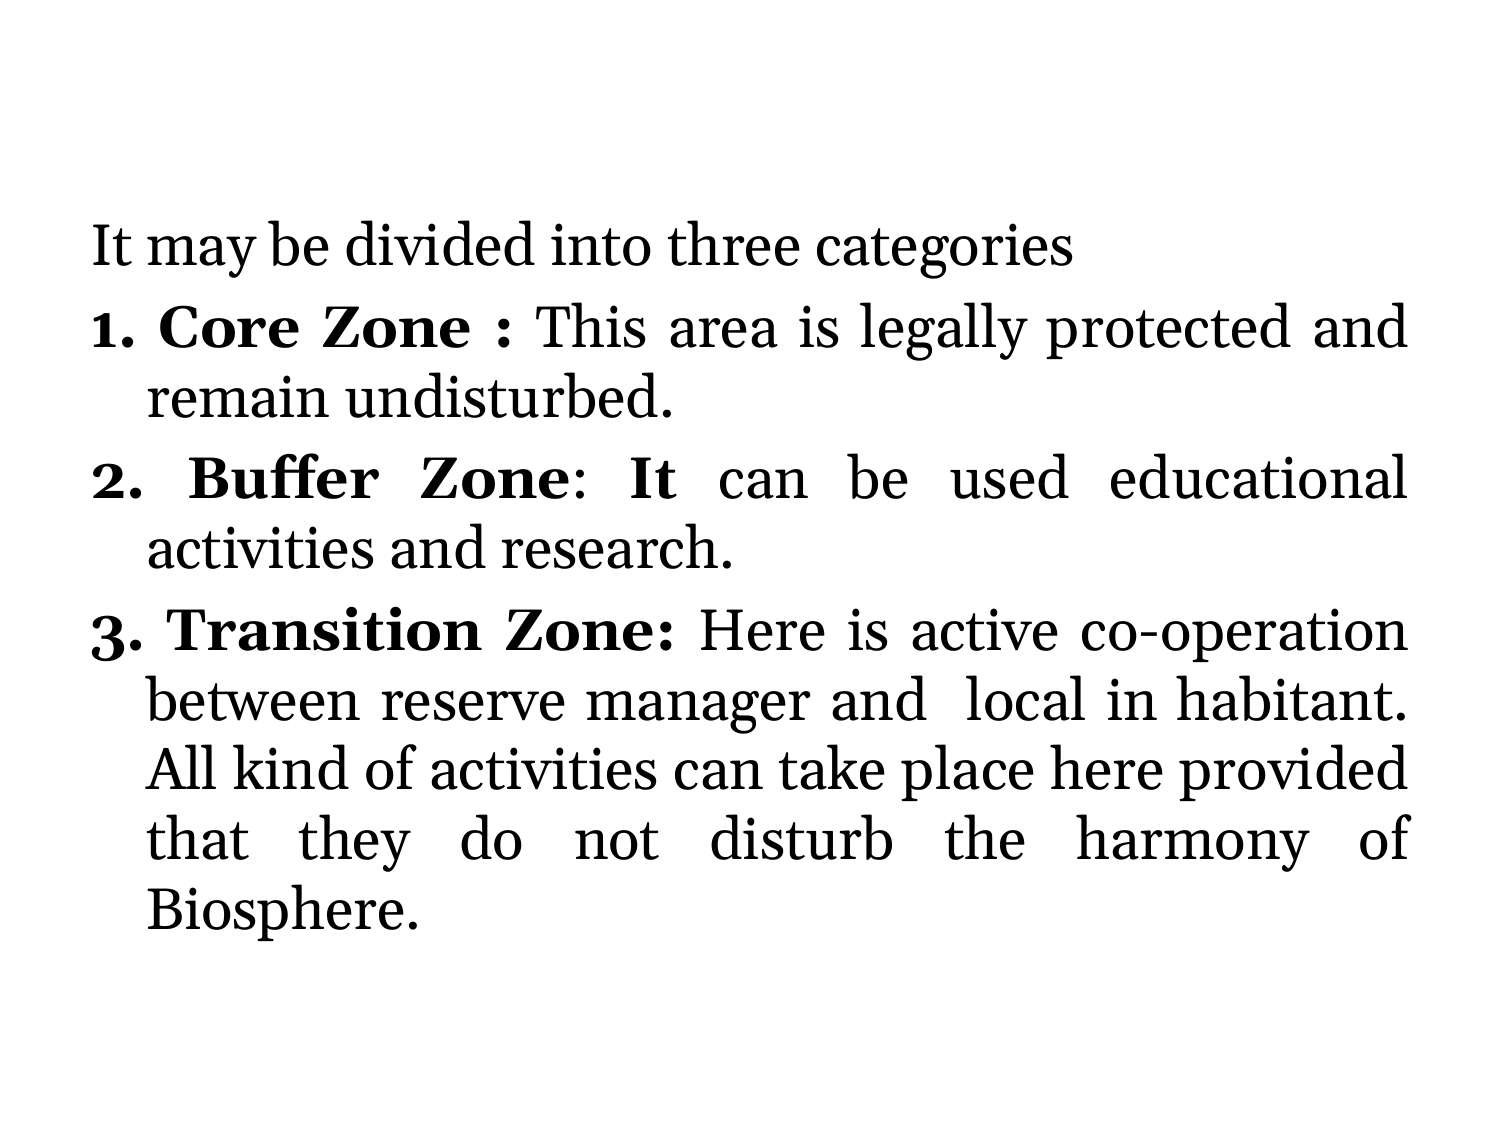

It may be divided into three categories
1. Core Zone : This area is legally protected and remain undisturbed.
2. Buffer Zone: It can be used educational activities and research.
3. Transition Zone: Here is active co-operation between reserve manager and  local in habitant. All kind of activities can take place here provided that they do not disturb the harmony of Biosphere.